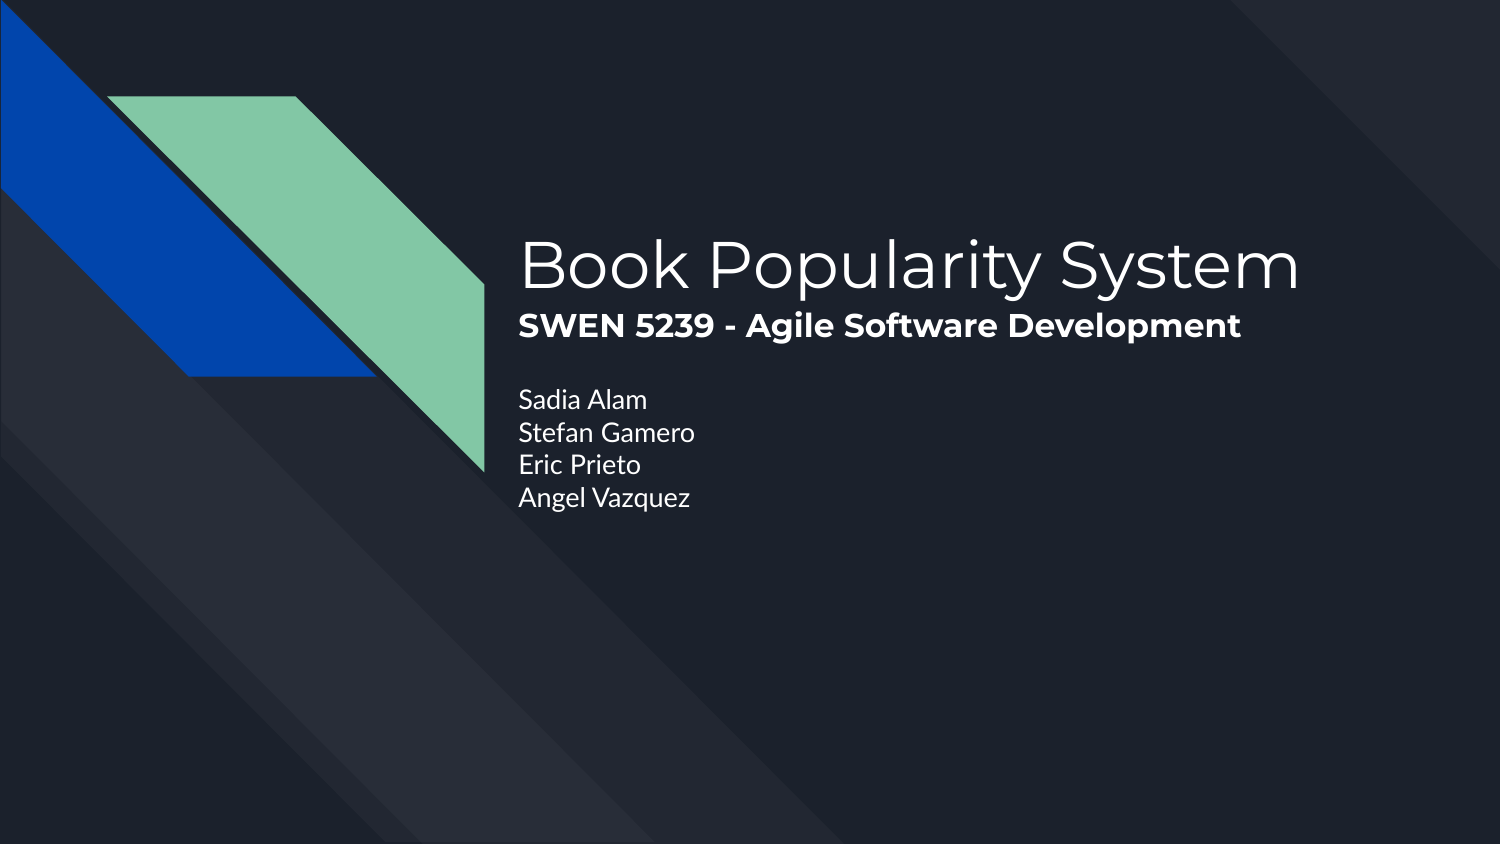

# Book Popularity System
SWEN 5239 - Agile Software Development
Sadia Alam
Stefan Gamero
Eric Prieto
Angel Vazquez